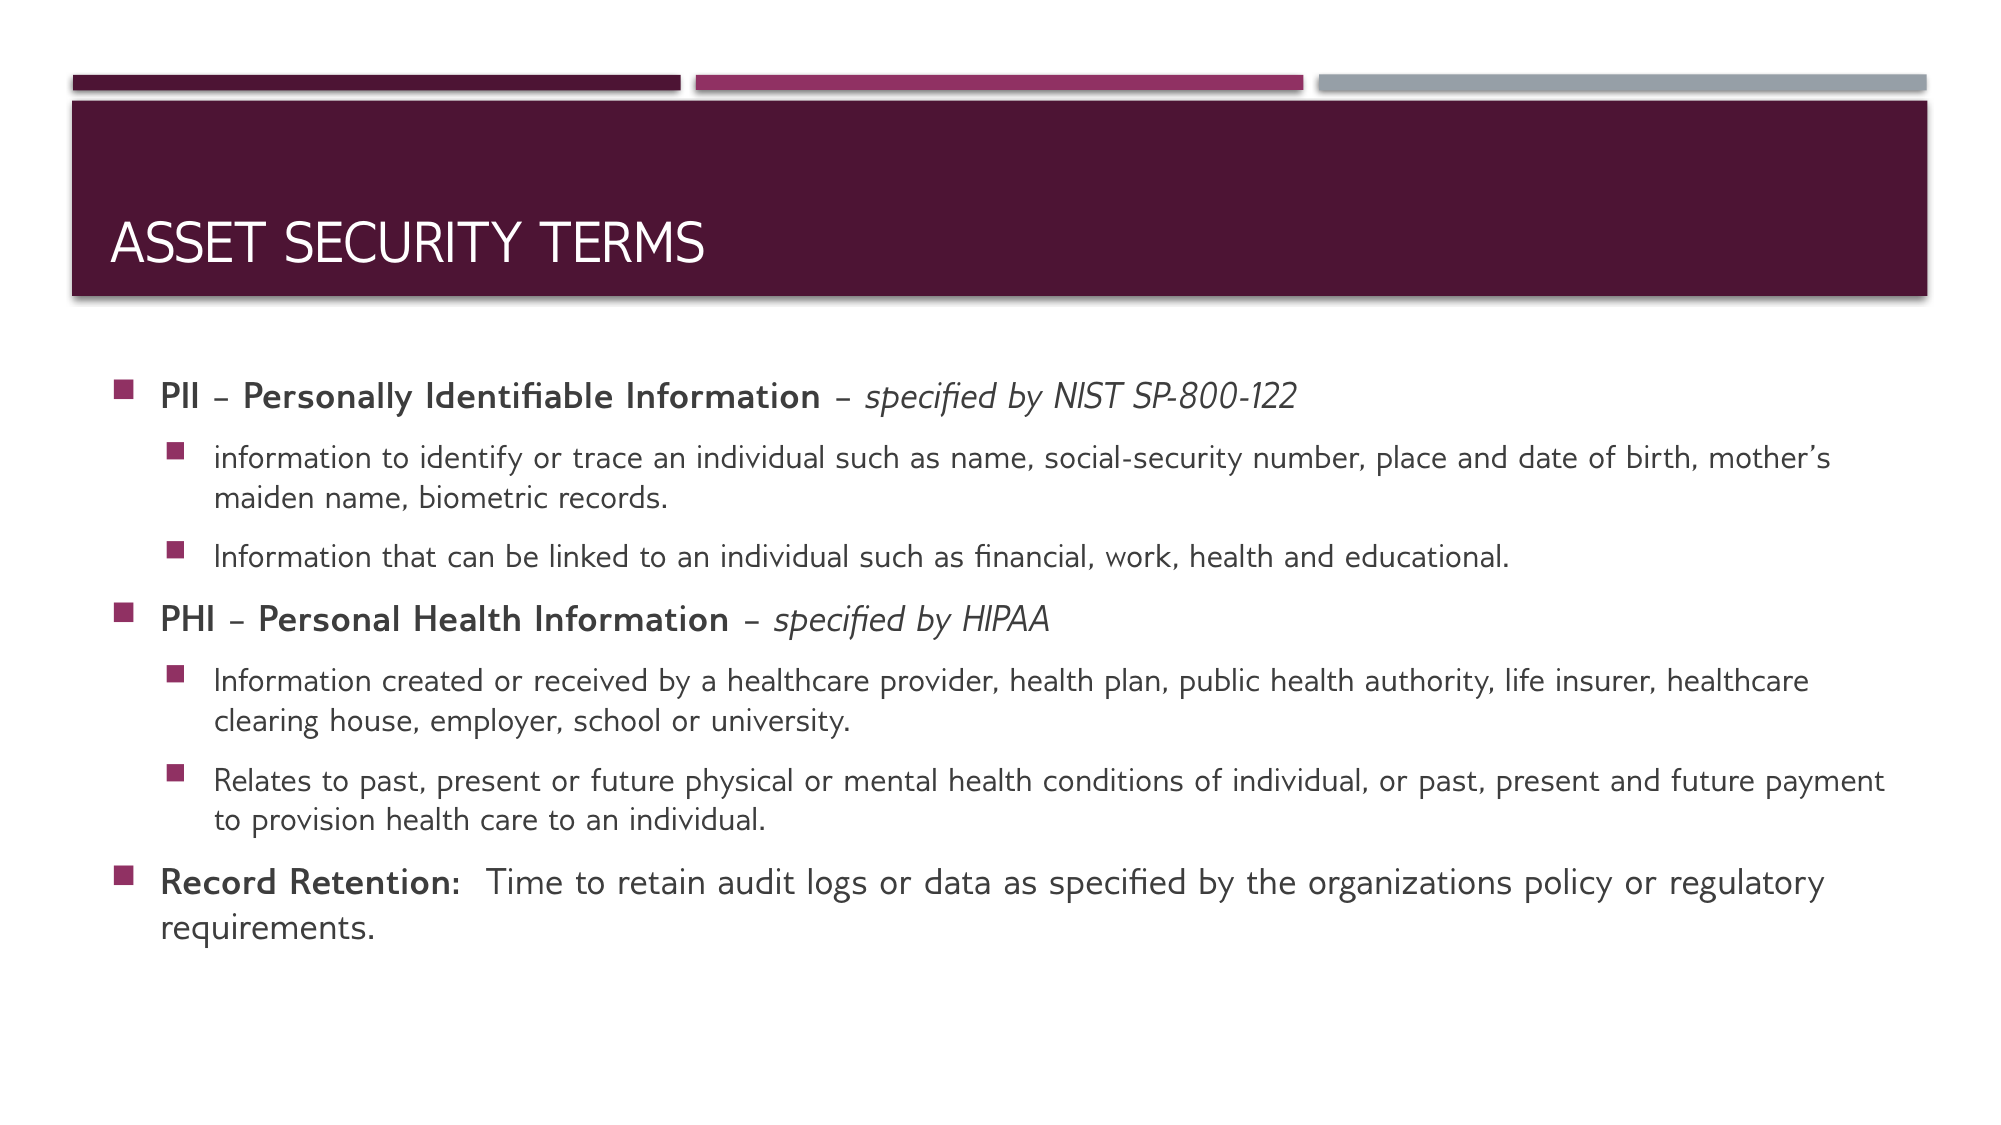

# Asset Security Terms
PII – Personally Identifiable Information – specified by NIST SP-800-122
information to identify or trace an individual such as name, social-security number, place and date of birth, mother’s maiden name, biometric records.
Information that can be linked to an individual such as financial, work, health and educational.
PHI – Personal Health Information – specified by HIPAA
Information created or received by a healthcare provider, health plan, public health authority, life insurer, healthcare clearing house, employer, school or university.
Relates to past, present or future physical or mental health conditions of individual, or past, present and future payment to provision health care to an individual.
Record Retention:  Time to retain audit logs or data as specified by the organizations policy or regulatory requirements.